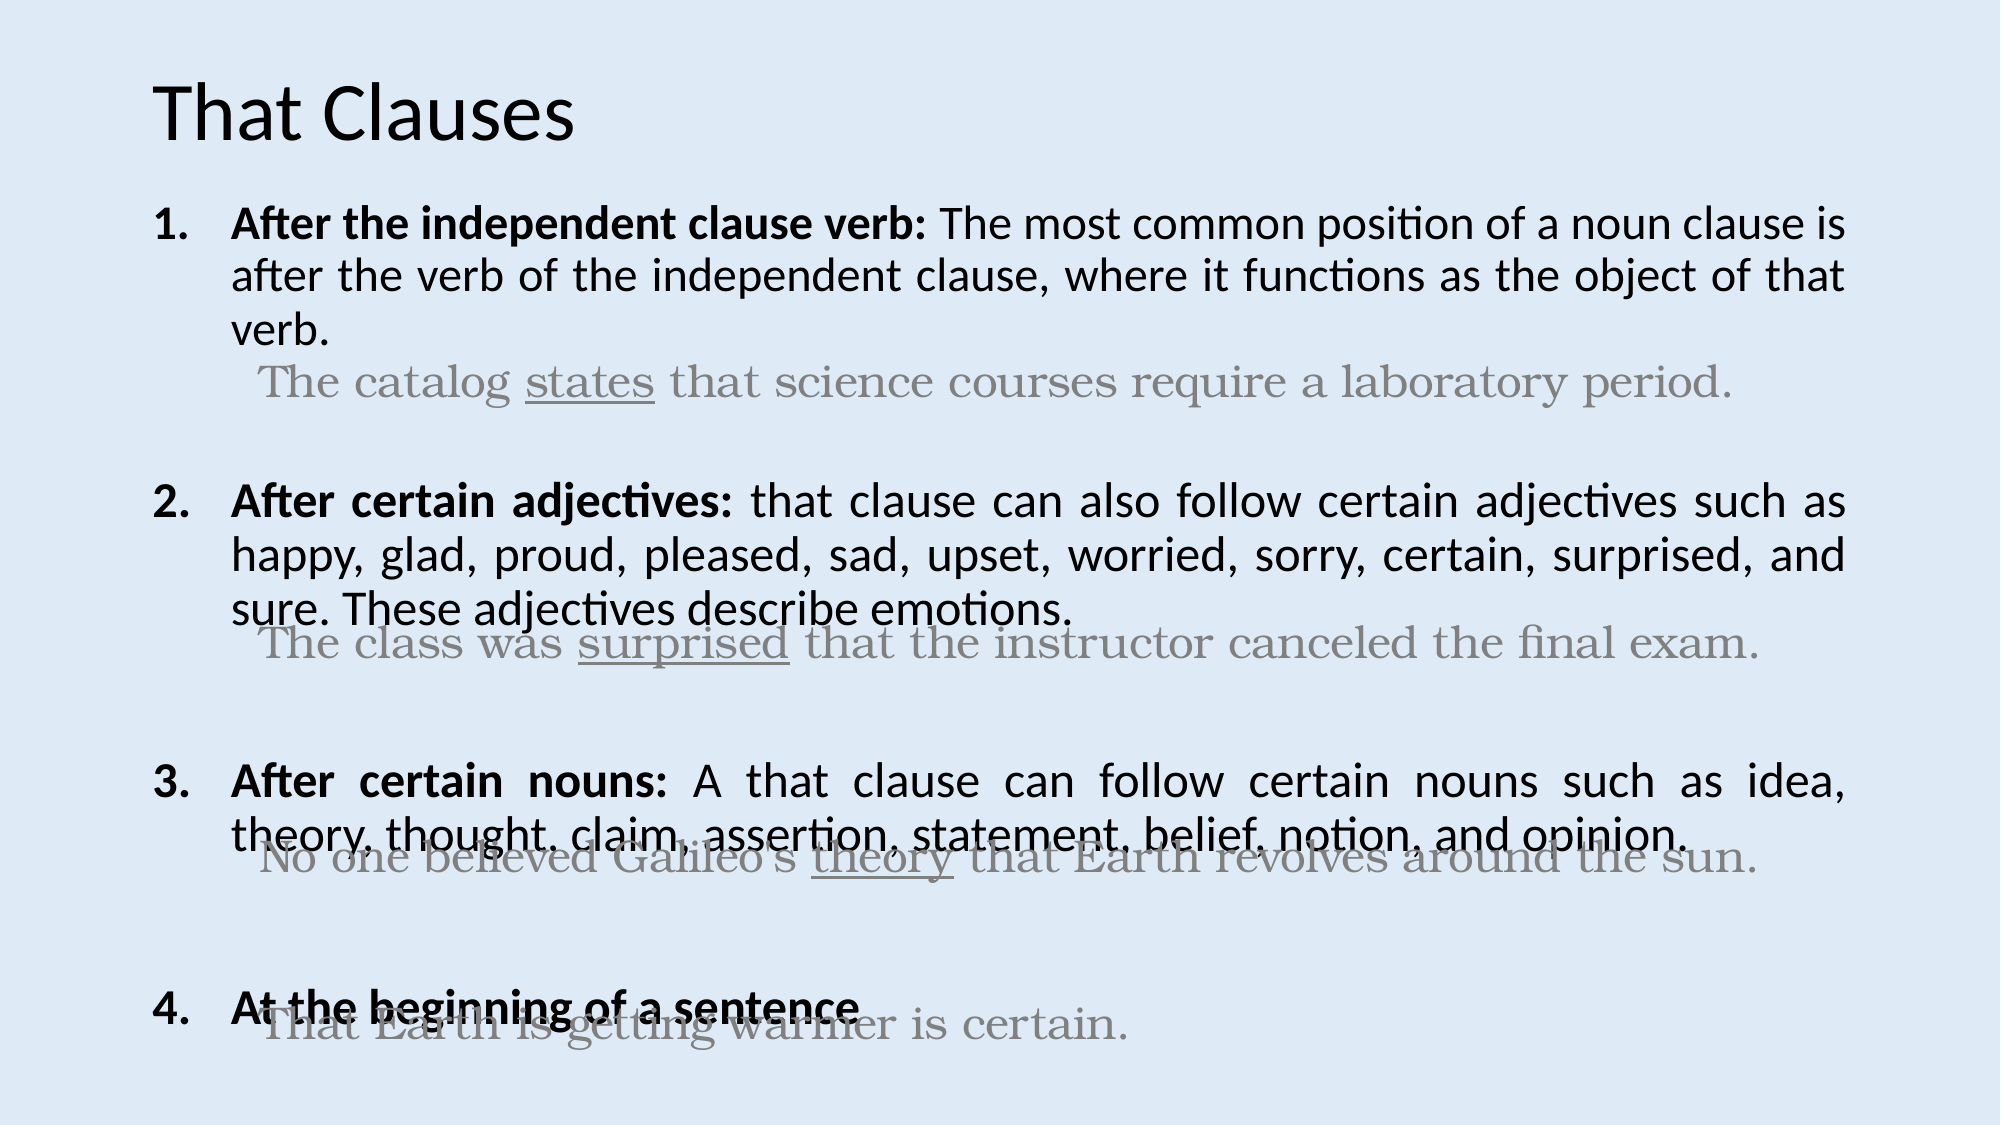

# That Clauses
After the independent clause verb: The most common position of a noun clause is after the verb of the independent clause, where it functions as the object of that verb.

After certain adjectives: that clause can also follow certain adjectives such as happy, glad, proud, pleased, sad, upset, worried, sorry, certain, surprised, and sure. These adjectives describe emotions.

After certain nouns: A that clause can follow certain nouns such as idea, theory, thought, claim, assertion, statement, belief, notion, and opinion.

At the beginning of a sentence

The catalog states that science courses require a laboratory period.
The class was surprised that the instructor canceled the final exam.
No one believed Galileo's theory that Earth revolves around the sun.
That Earth is getting warmer is certain.